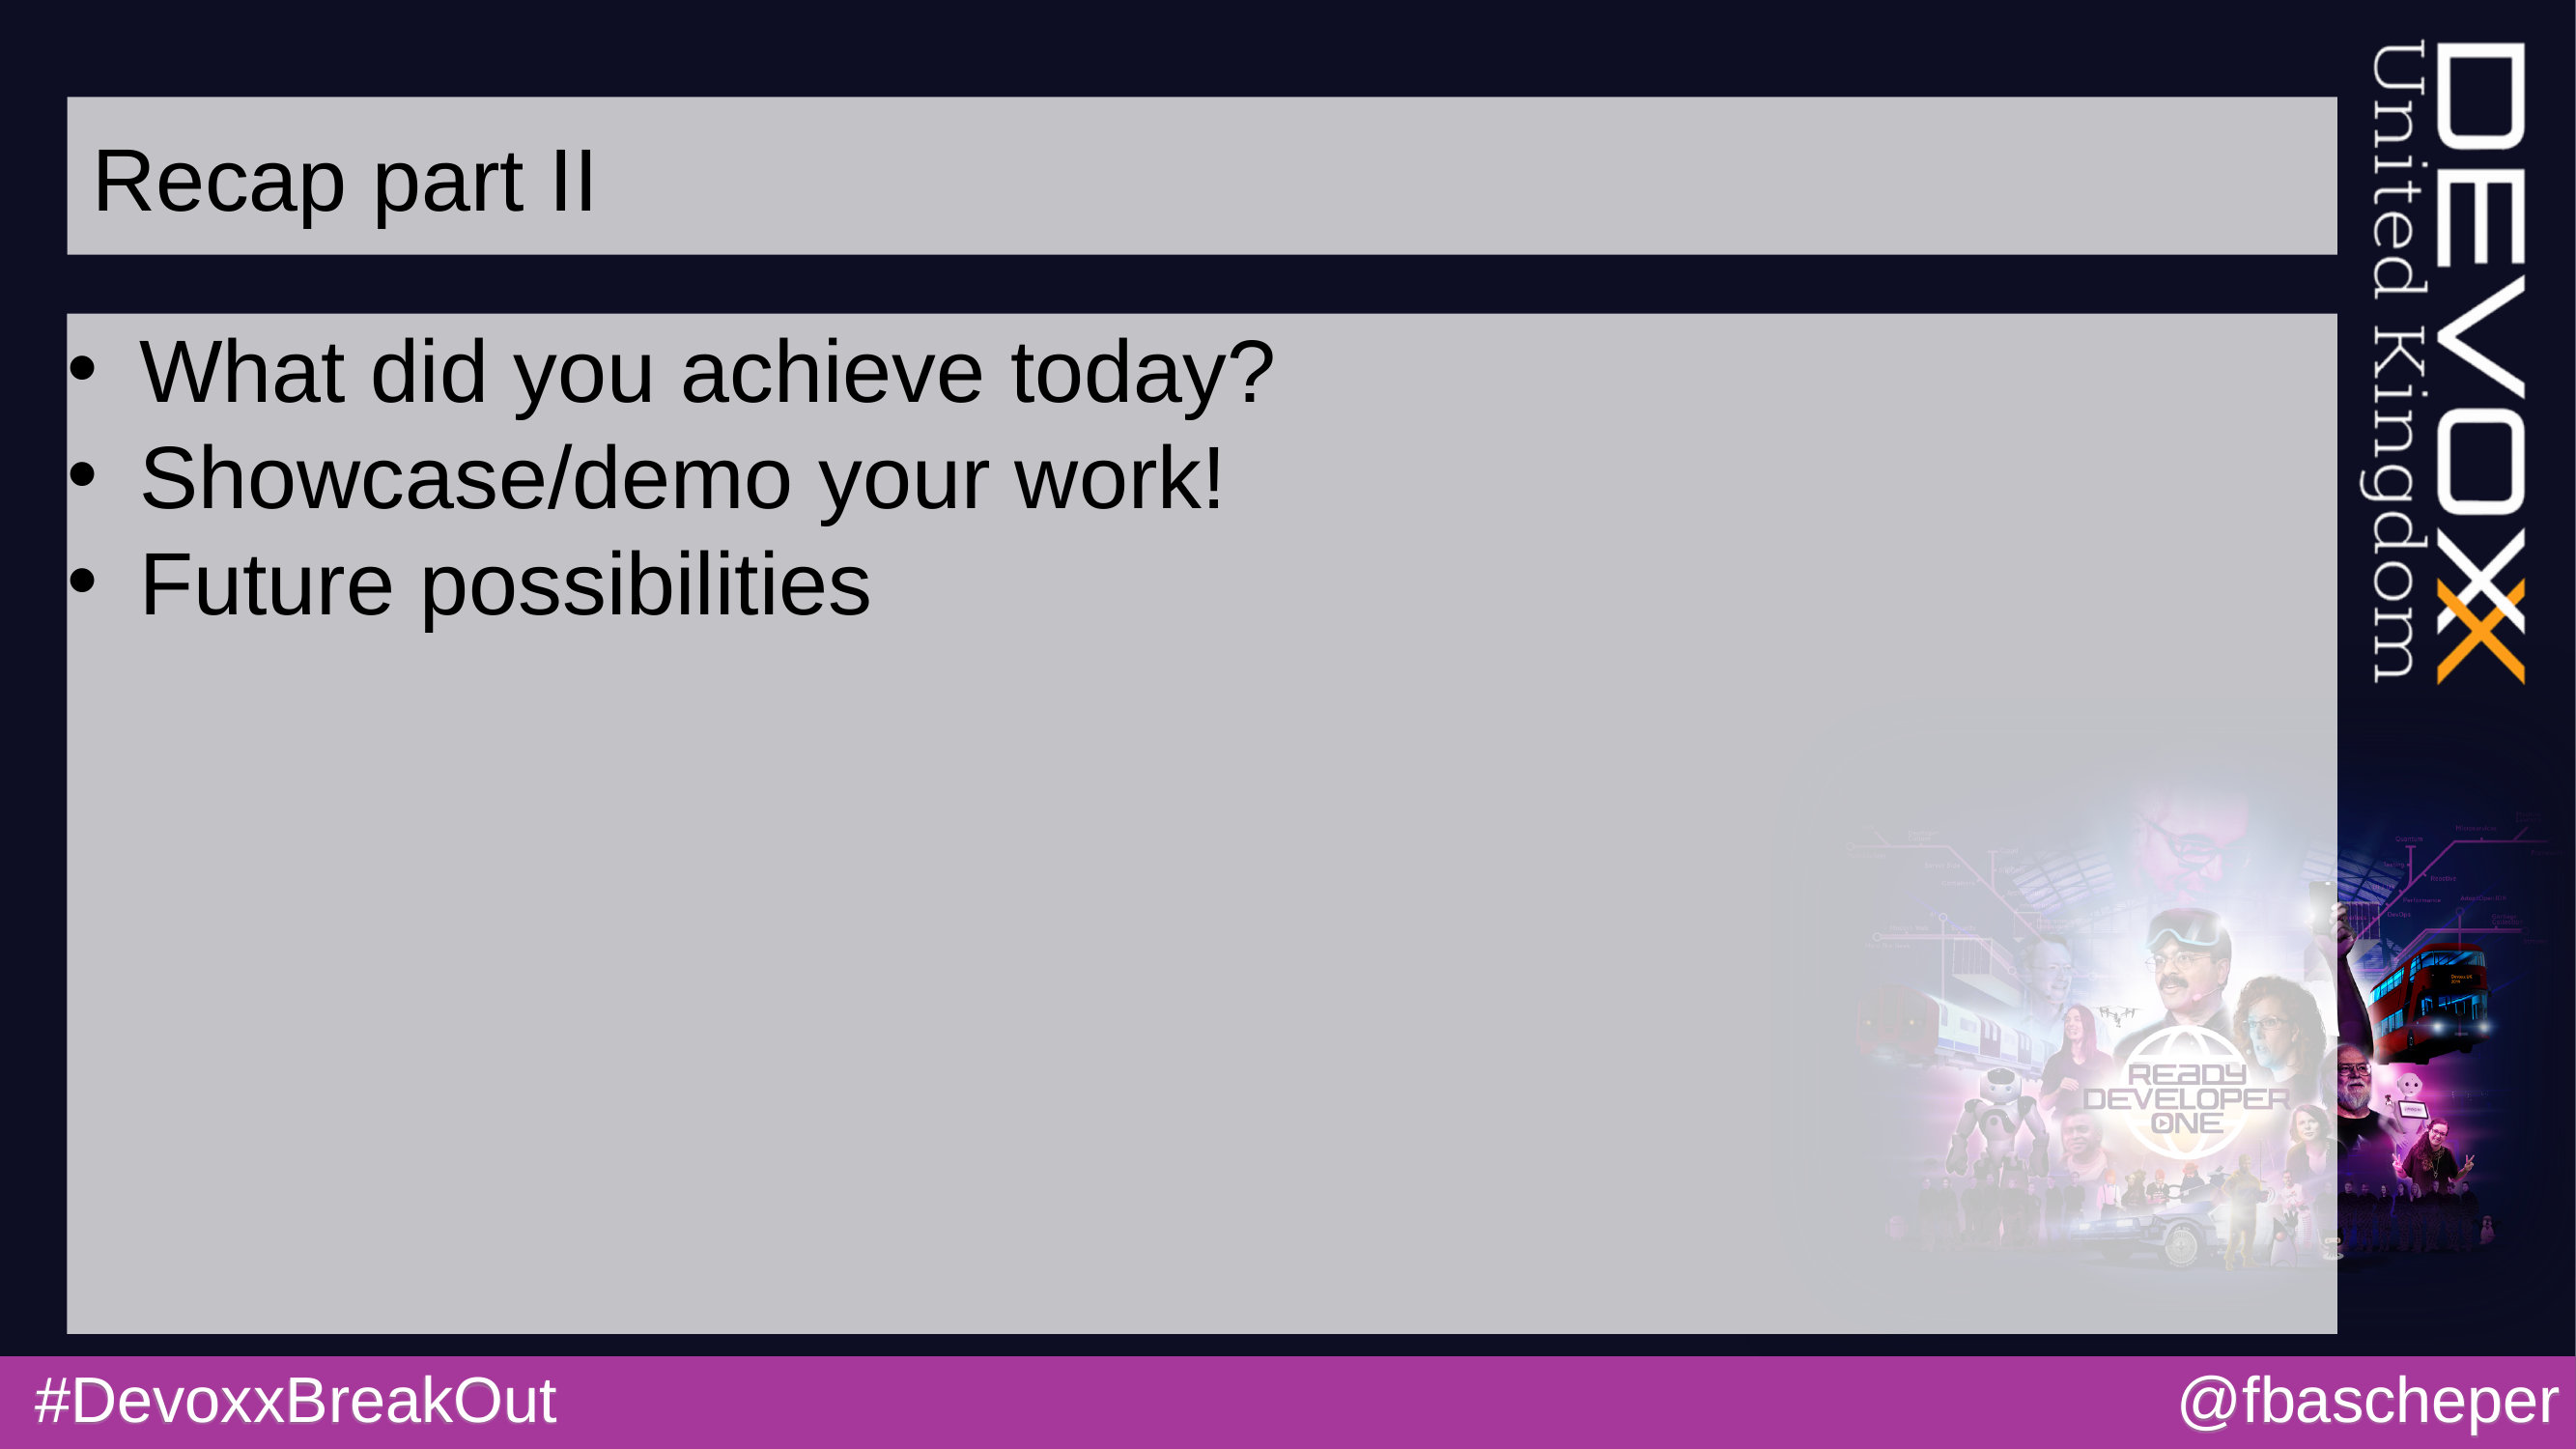

# Recap part II
What did you achieve today?
Showcase/demo your work!
Future possibilities